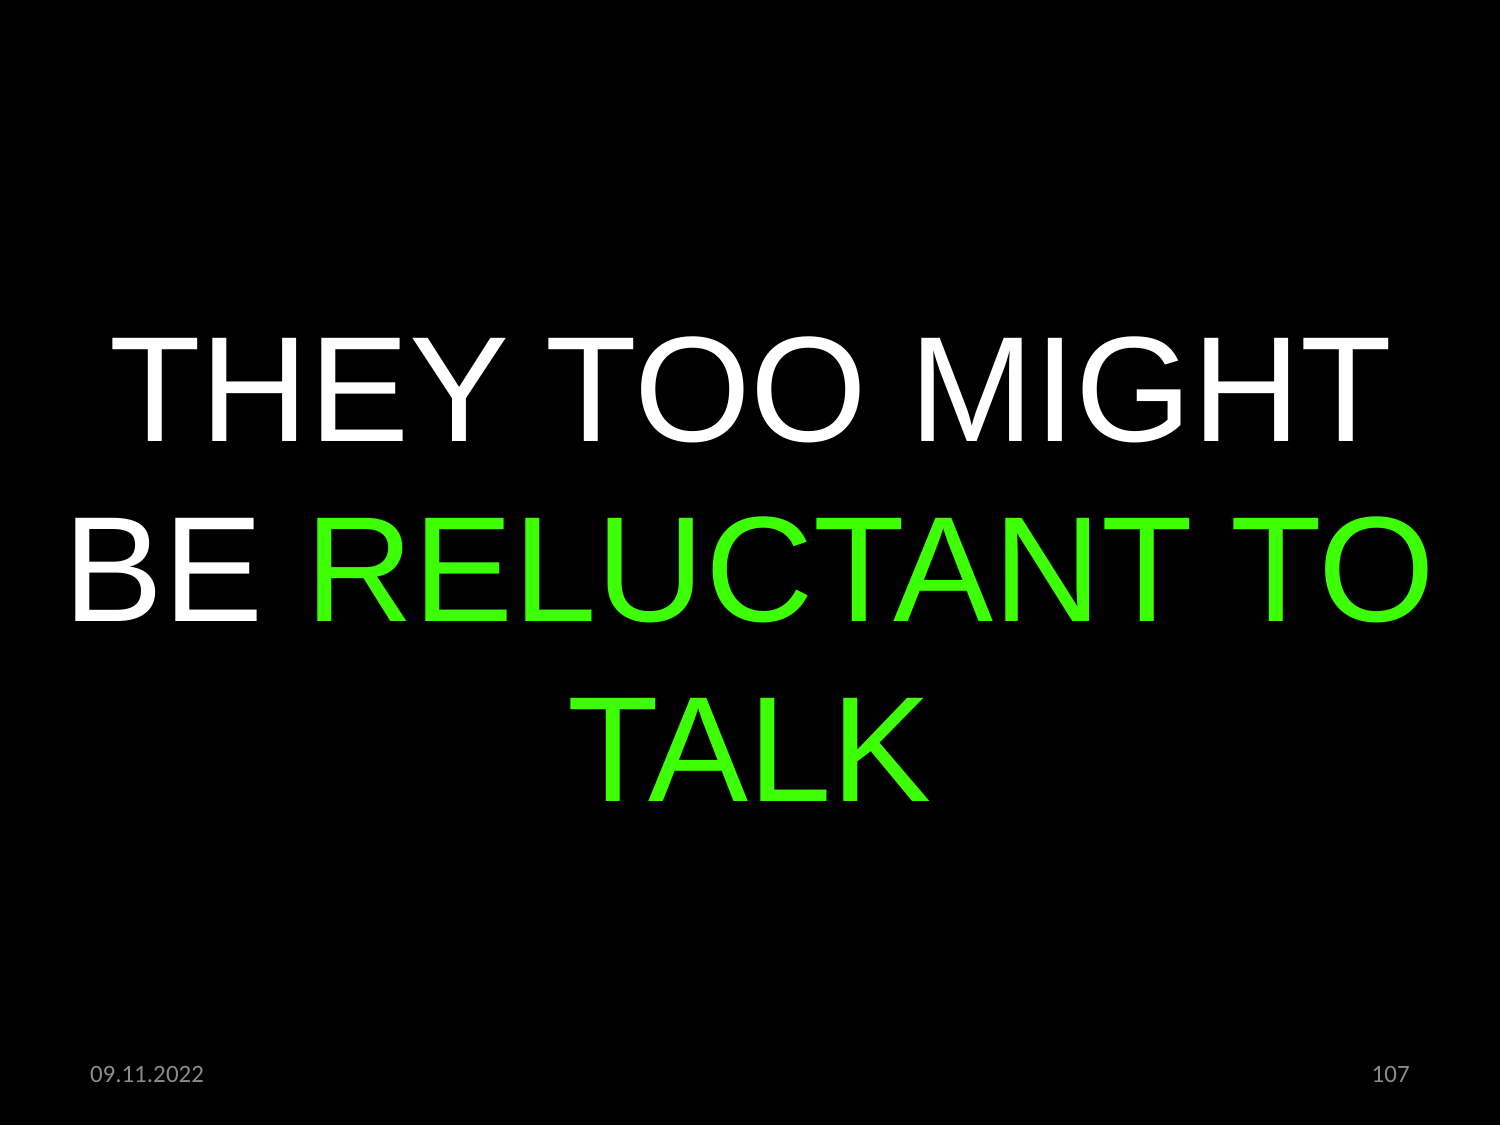

THEY TOO MIGHT BE RELUCTANT TO TALK
09.11.2022
107